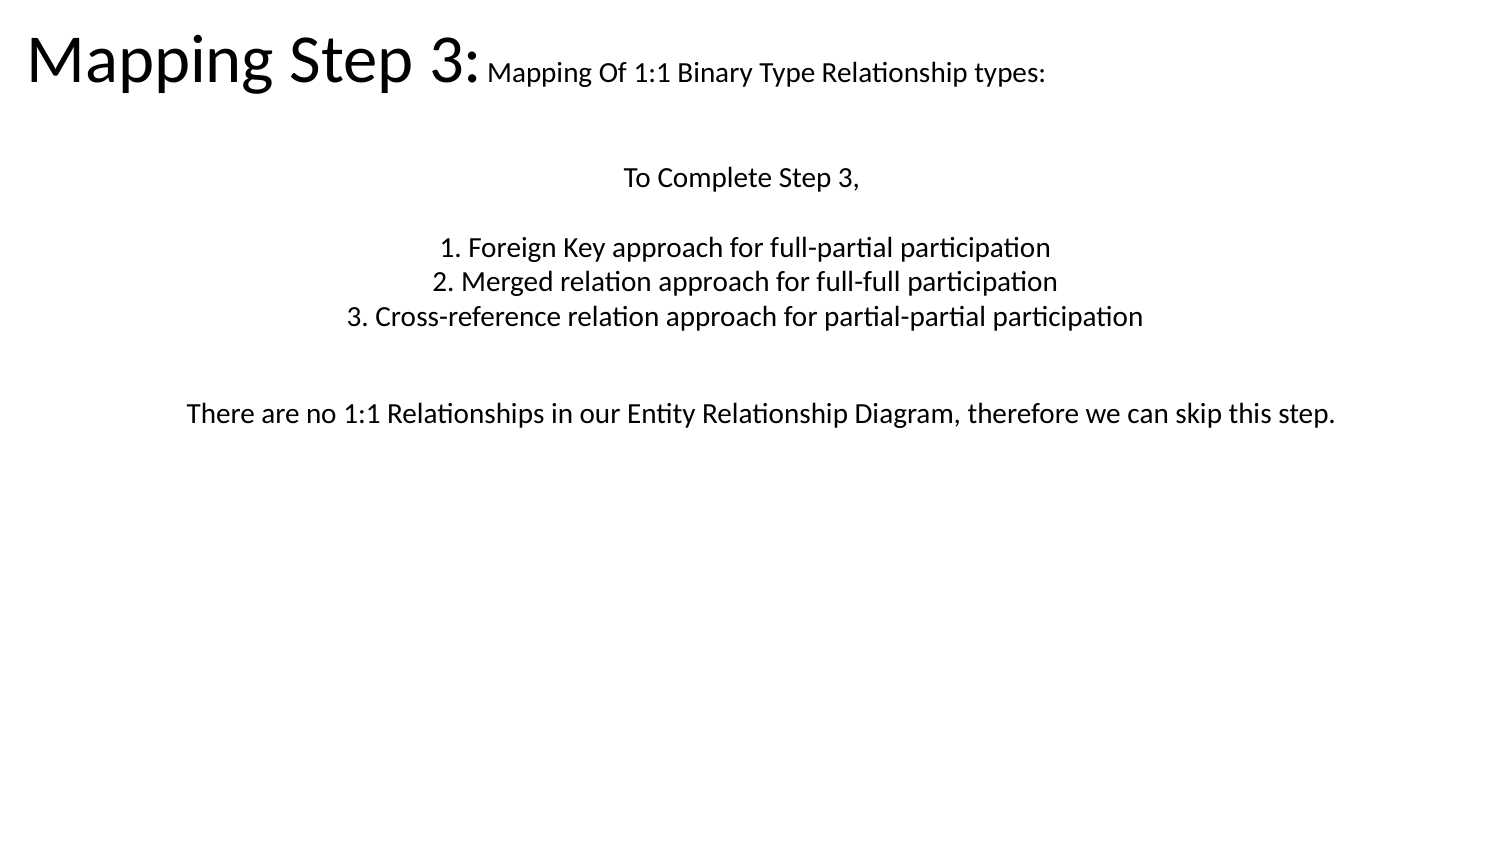

# Mapping Step 3:
Mapping Of 1:1 Binary Type Relationship types:
To Complete Step 3,

1. Foreign Key approach for full-partial participation
 2. Merged relation approach for full-full participation
3. Cross-reference relation approach for partial-partial participation
There are no 1:1 Relationships in our Entity Relationship Diagram, therefore we can skip this step.